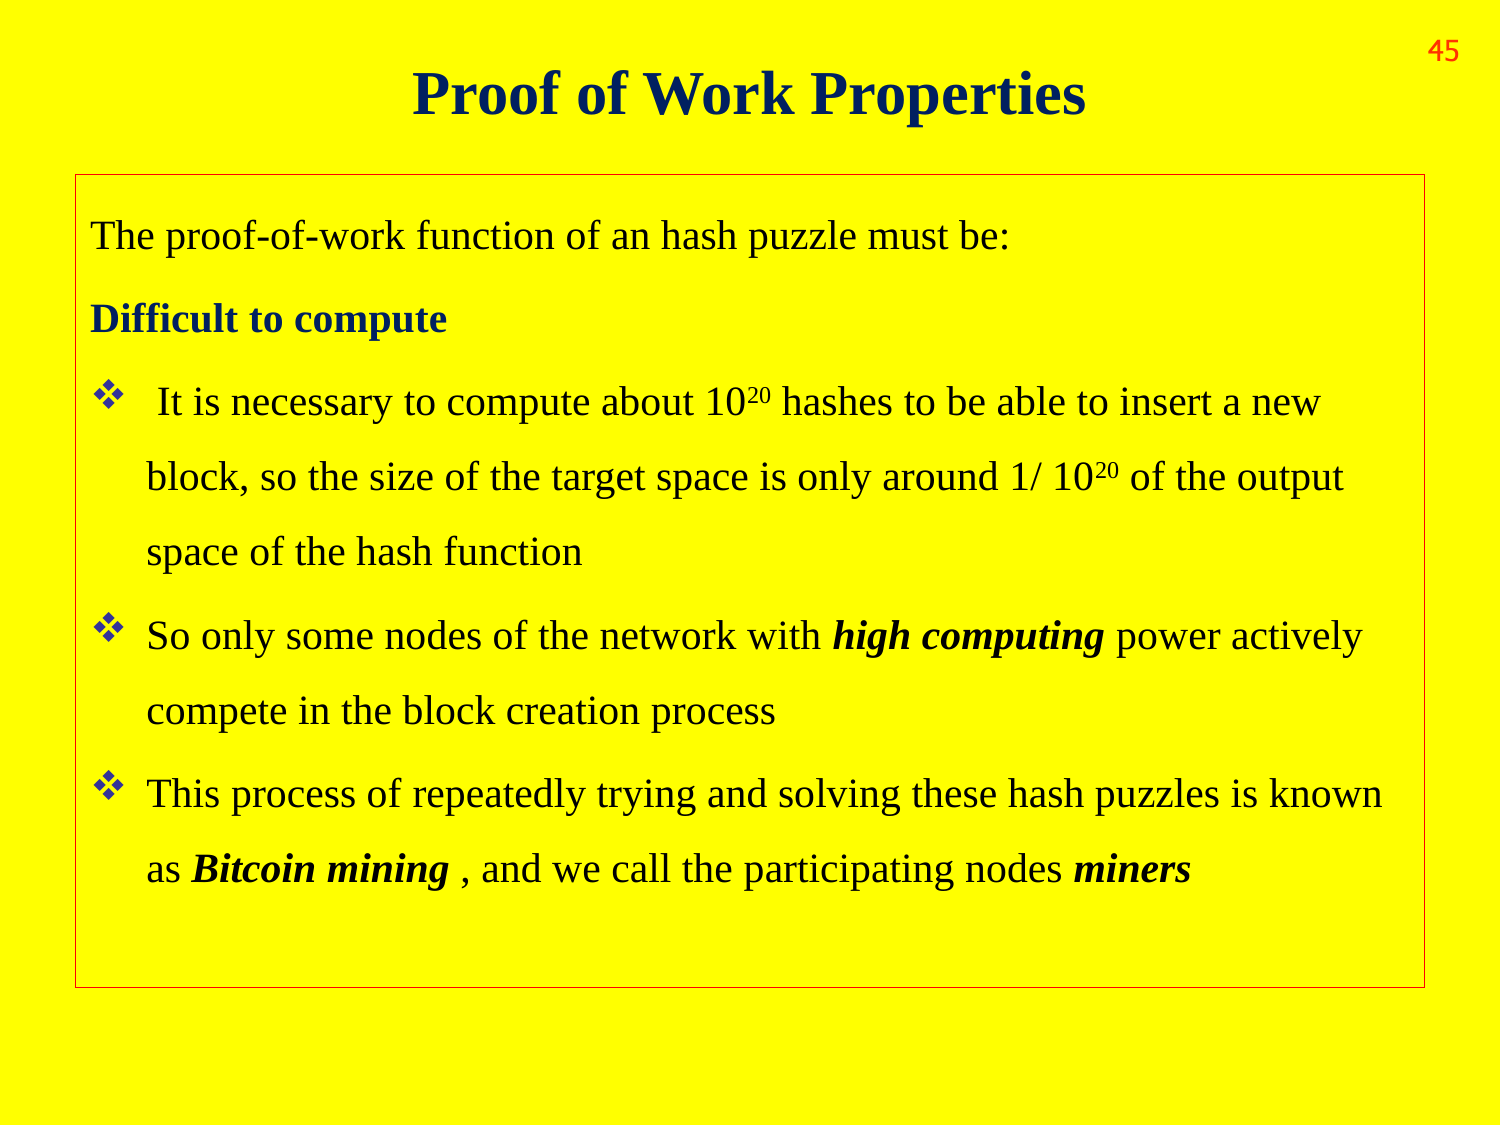

# Proof of Work Properties
45
The proof-of-work function of an hash puzzle must be:
Difficult to compute
 It is necessary to compute about 1020 hashes to be able to insert a new block, so the size of the target space is only around 1/ 1020 of the output space of the hash function
So only some nodes of the network with high computing power actively compete in the block creation process
This process of repeatedly trying and solving these hash puzzles is known as Bitcoin mining , and we call the participating nodes miners